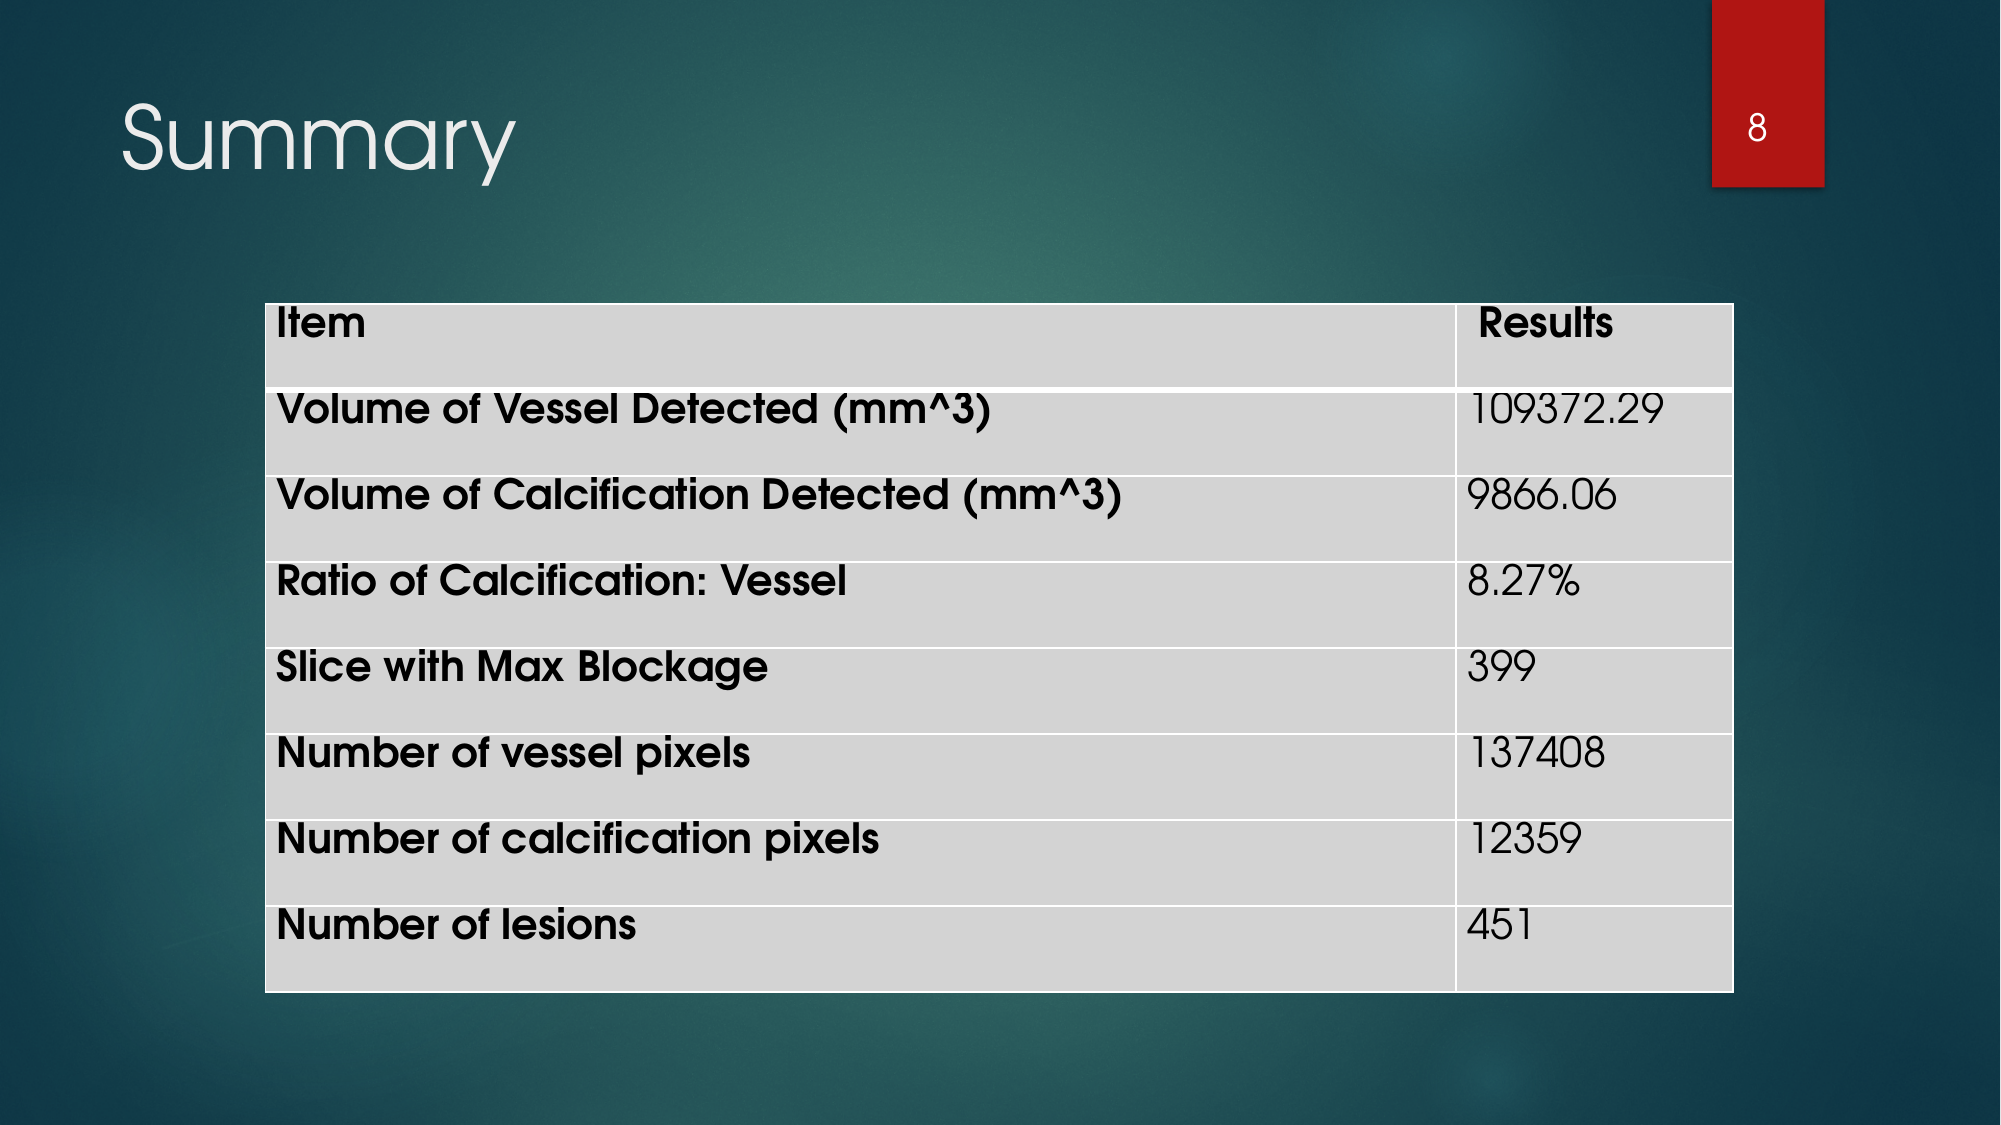

# Summary
8
| Item | Results |
| --- | --- |
| Volume of Vessel Detected (mm^3) | 109372.29 |
| Volume of Calcification Detected (mm^3) | 9866.06 |
| Ratio of Calcification: Vessel | 8.27% |
| Slice with Max Blockage | 399 |
| Number of vessel pixels | 137408 |
| Number of calcification pixels | 12359 |
| Number of lesions | 451 |